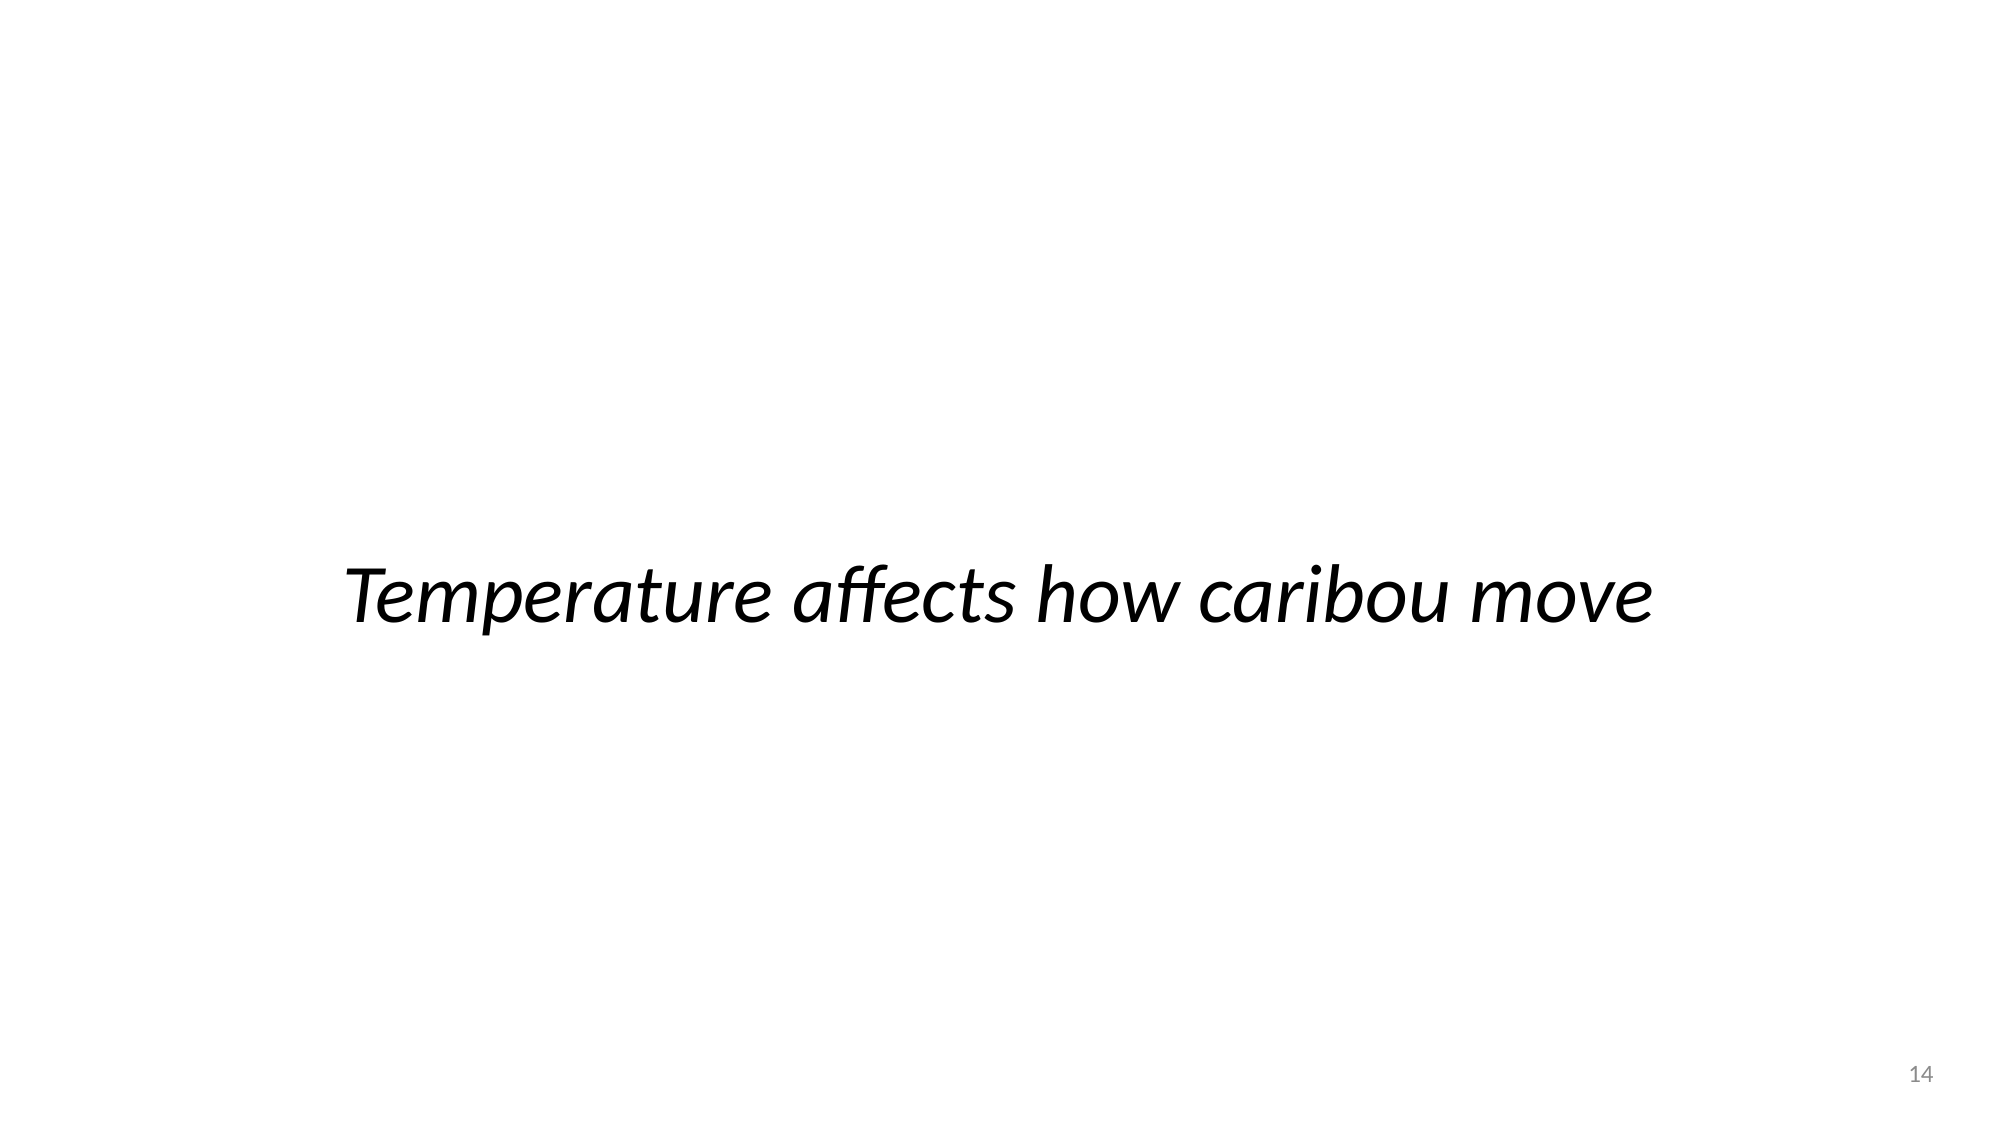

# Temperature affects how caribou move
14